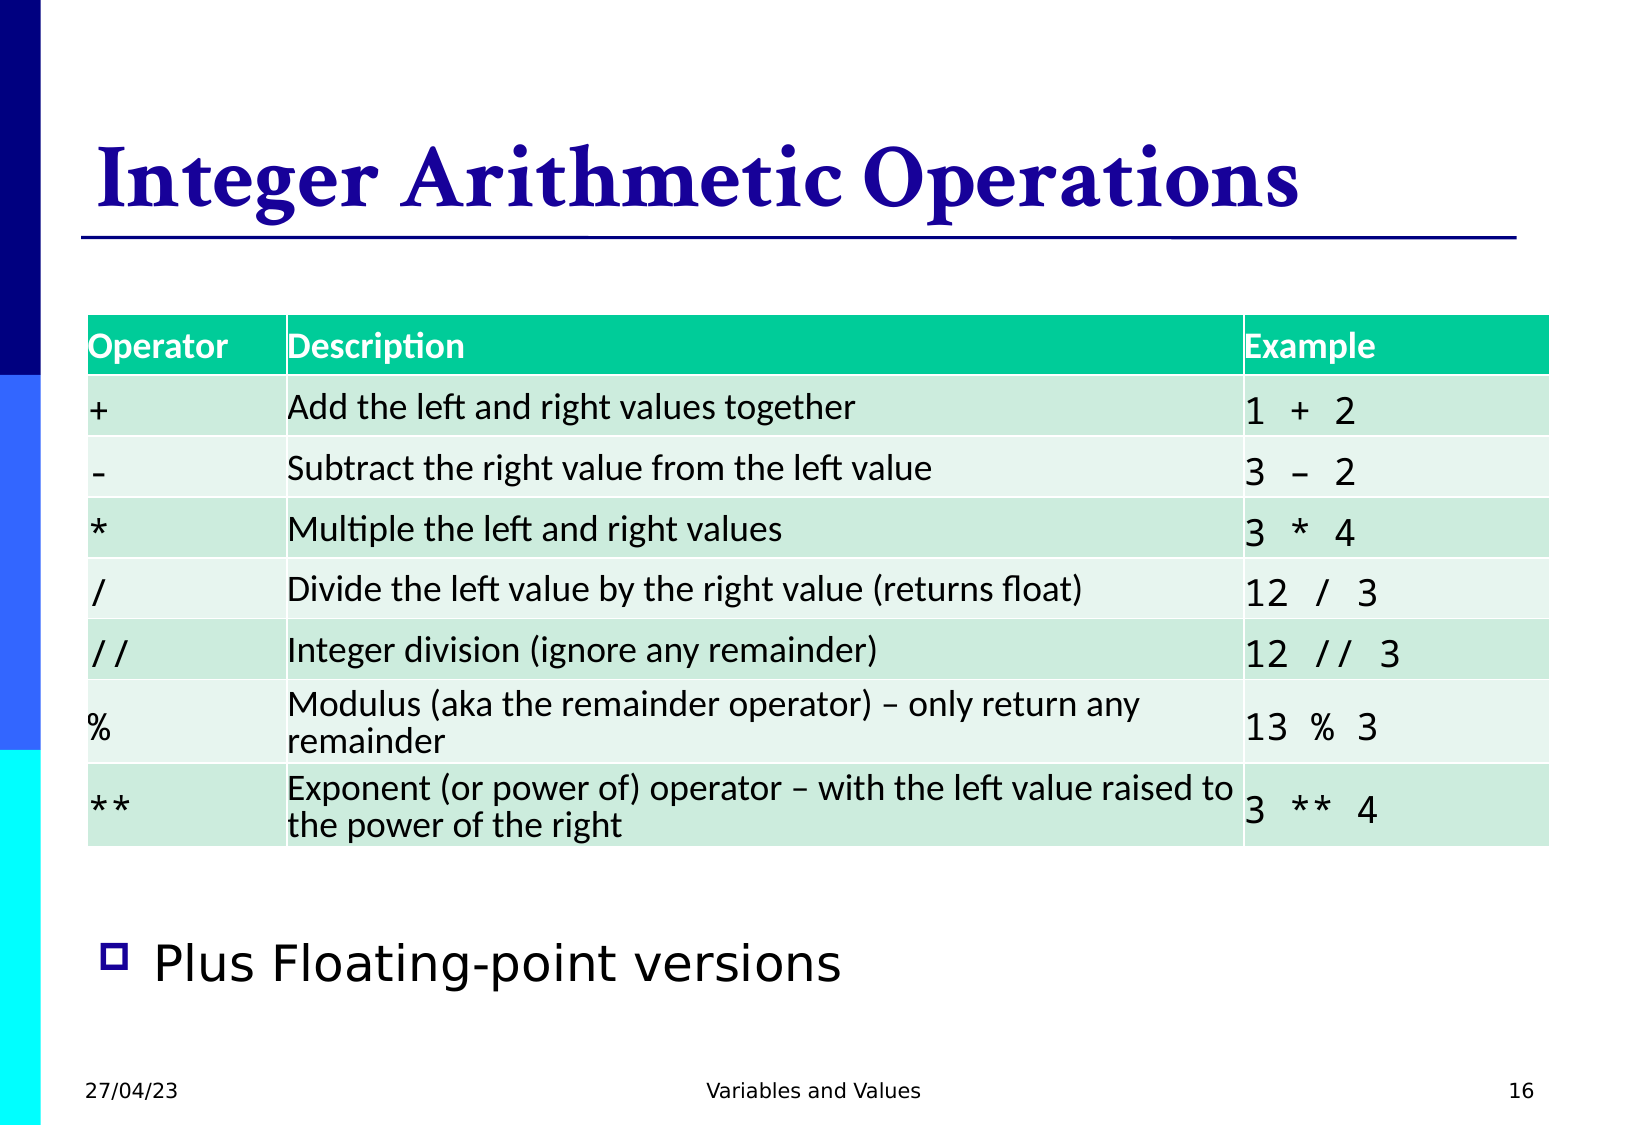

# Integer Arithmetic Operations
| Operator | Description | Example |
| --- | --- | --- |
| + | Add the left and right values together | 1 + 2 |
| - | Subtract the right value from the left value | 3 – 2 |
| \* | Multiple the left and right values | 3 \* 4 |
| / | Divide the left value by the right value (returns float) | 12 / 3 |
| // | Integer division (ignore any remainder) | 12 // 3 |
| % | Modulus (aka the remainder operator) – only return any remainder | 13 % 3 |
| \*\* | Exponent (or power of) operator – with the left value raised to the power of the right | 3 \*\* 4 |
Plus Floating-point versions
27/04/23
Variables and Values
16